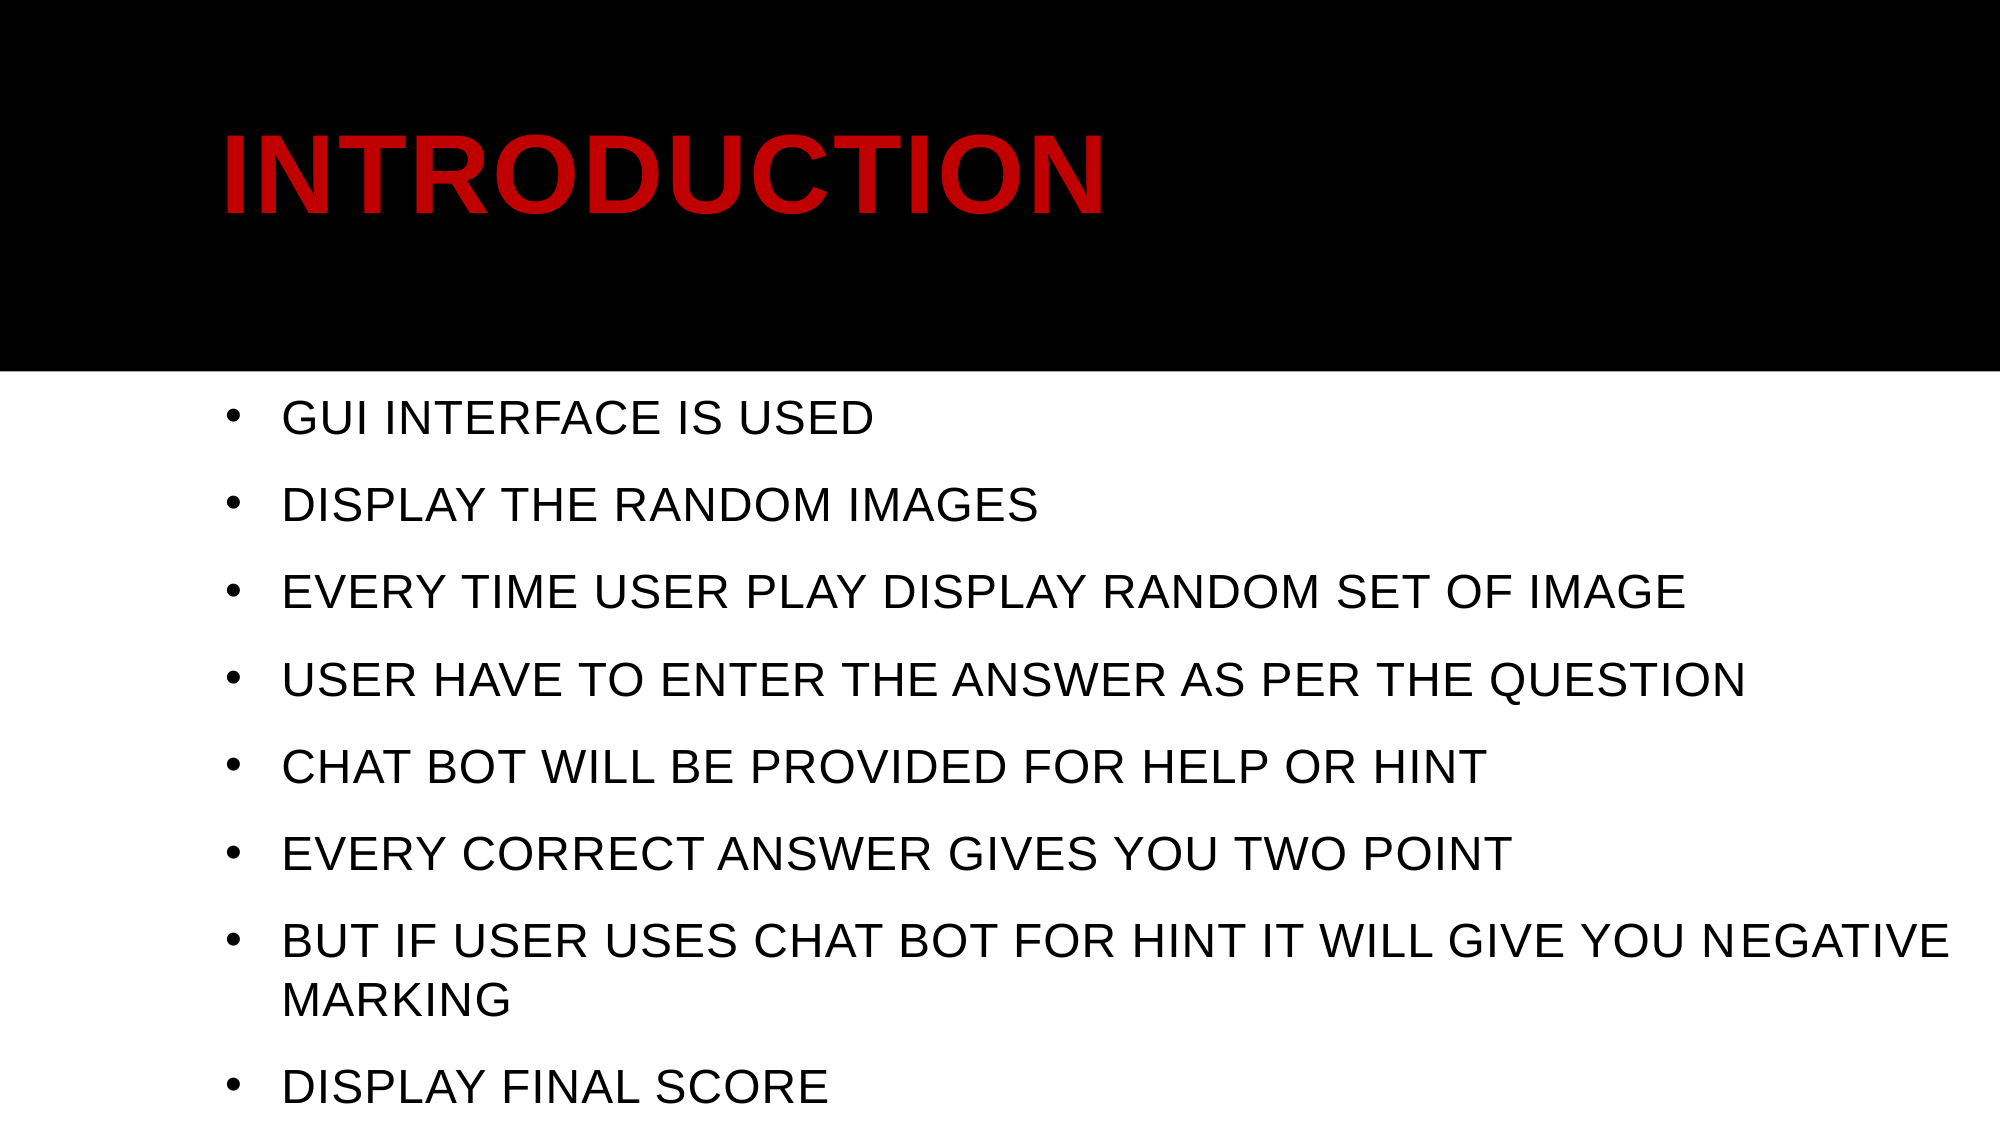

# INTRODUCTION
GUI INTERFACE IS USED
DISPLAY THE RANDOM IMAGES
EVERY TIME USER PLAY DISPLAY RANDOM SET OF IMAGE
USER HAVE TO ENTER THE ANSWER AS PER THE QUESTION
CHAT BOT WILL BE PROVIDED FOR HELP OR HINT
EVERY CORRECT ANSWER GIVES YOU TWO POINT
BUT IF USER USES CHAT BOT FOR HINT IT WILL GIVE YOU NEGATIVE MARKING
DISPLAY FINAL SCORE